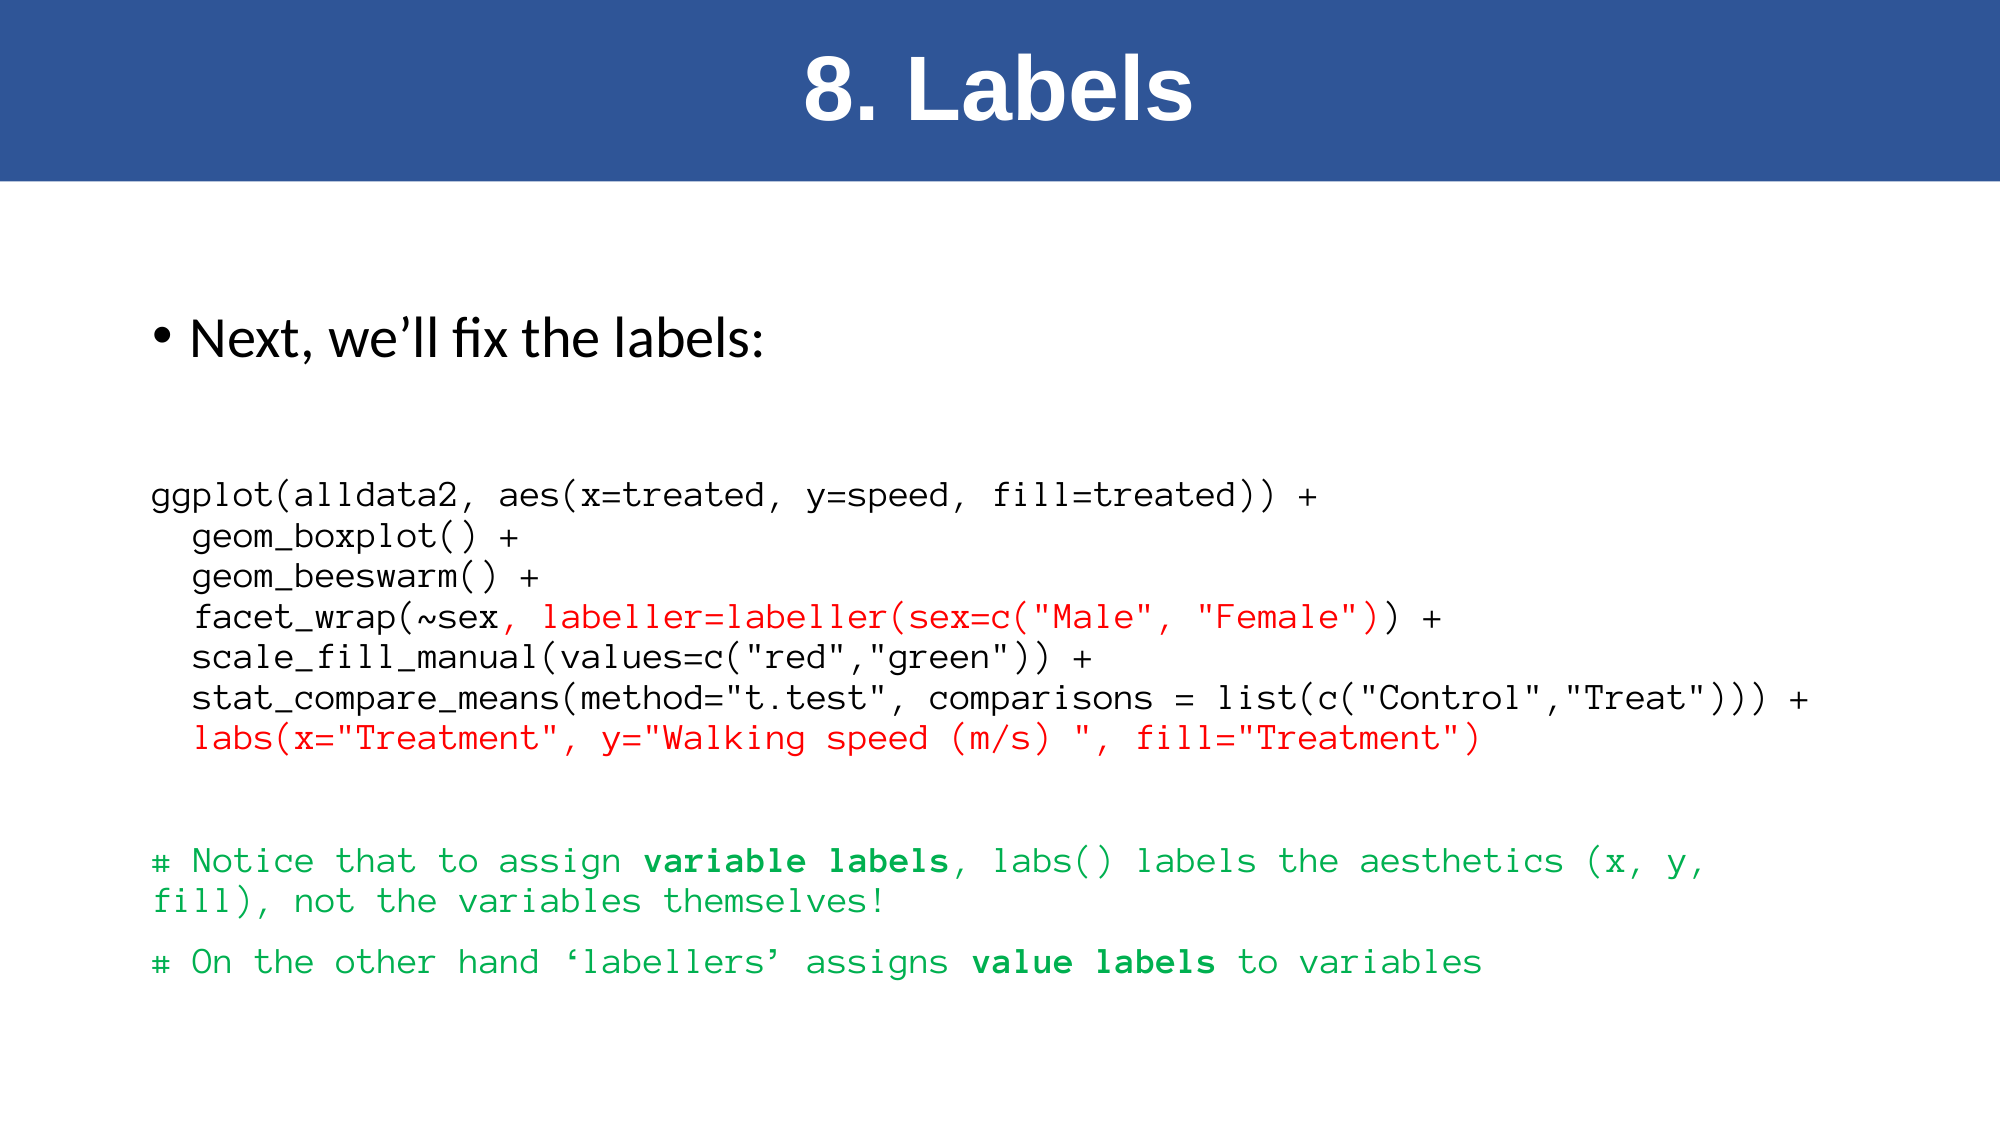

# 8. Labels
Next, we’ll fix the labels:

ggplot(alldata2, aes(x=treated, y=speed, fill=treated)) +
  geom_boxplot() +
  geom_beeswarm() +
  facet_wrap(~sex, labeller=labeller(sex=c("Male", "Female")) +
  scale_fill_manual(values=c("red","green")) +
  stat_compare_means(method="t.test", comparisons = list(c("Control","Treat"))) +
  labs(x="Treatment", y="Walking speed (m/s) ", fill="Treatment")

# Notice that to assign variable labels, labs() labels the aesthetics (x, y, fill), not the variables themselves!
# On the other hand ‘labellers’ assigns value labels to variables